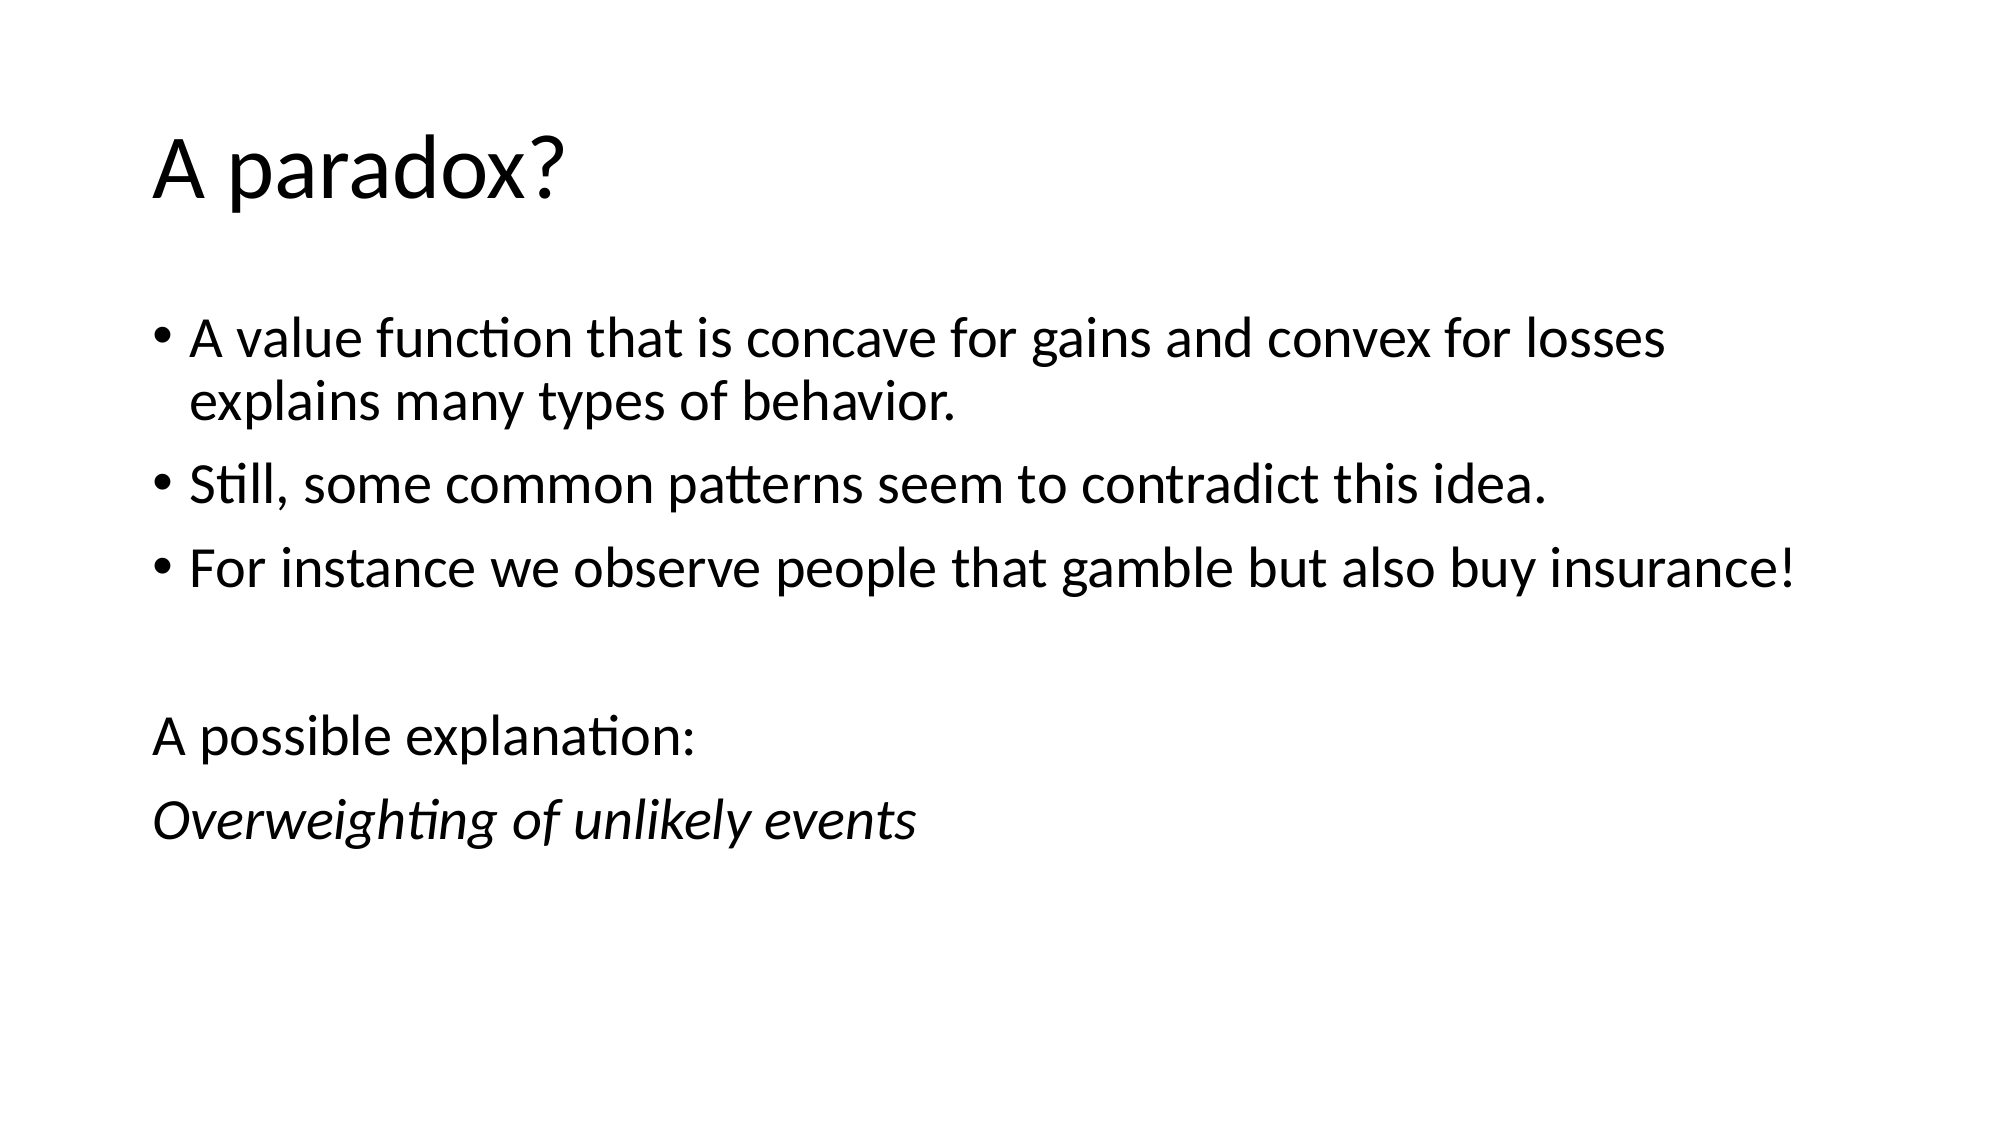

# A paradox?
A value function that is concave for gains and convex for losses explains many types of behavior.
Still, some common patterns seem to contradict this idea.
For instance we observe people that gamble but also buy insurance!

A possible explanation:
Overweighting of unlikely events